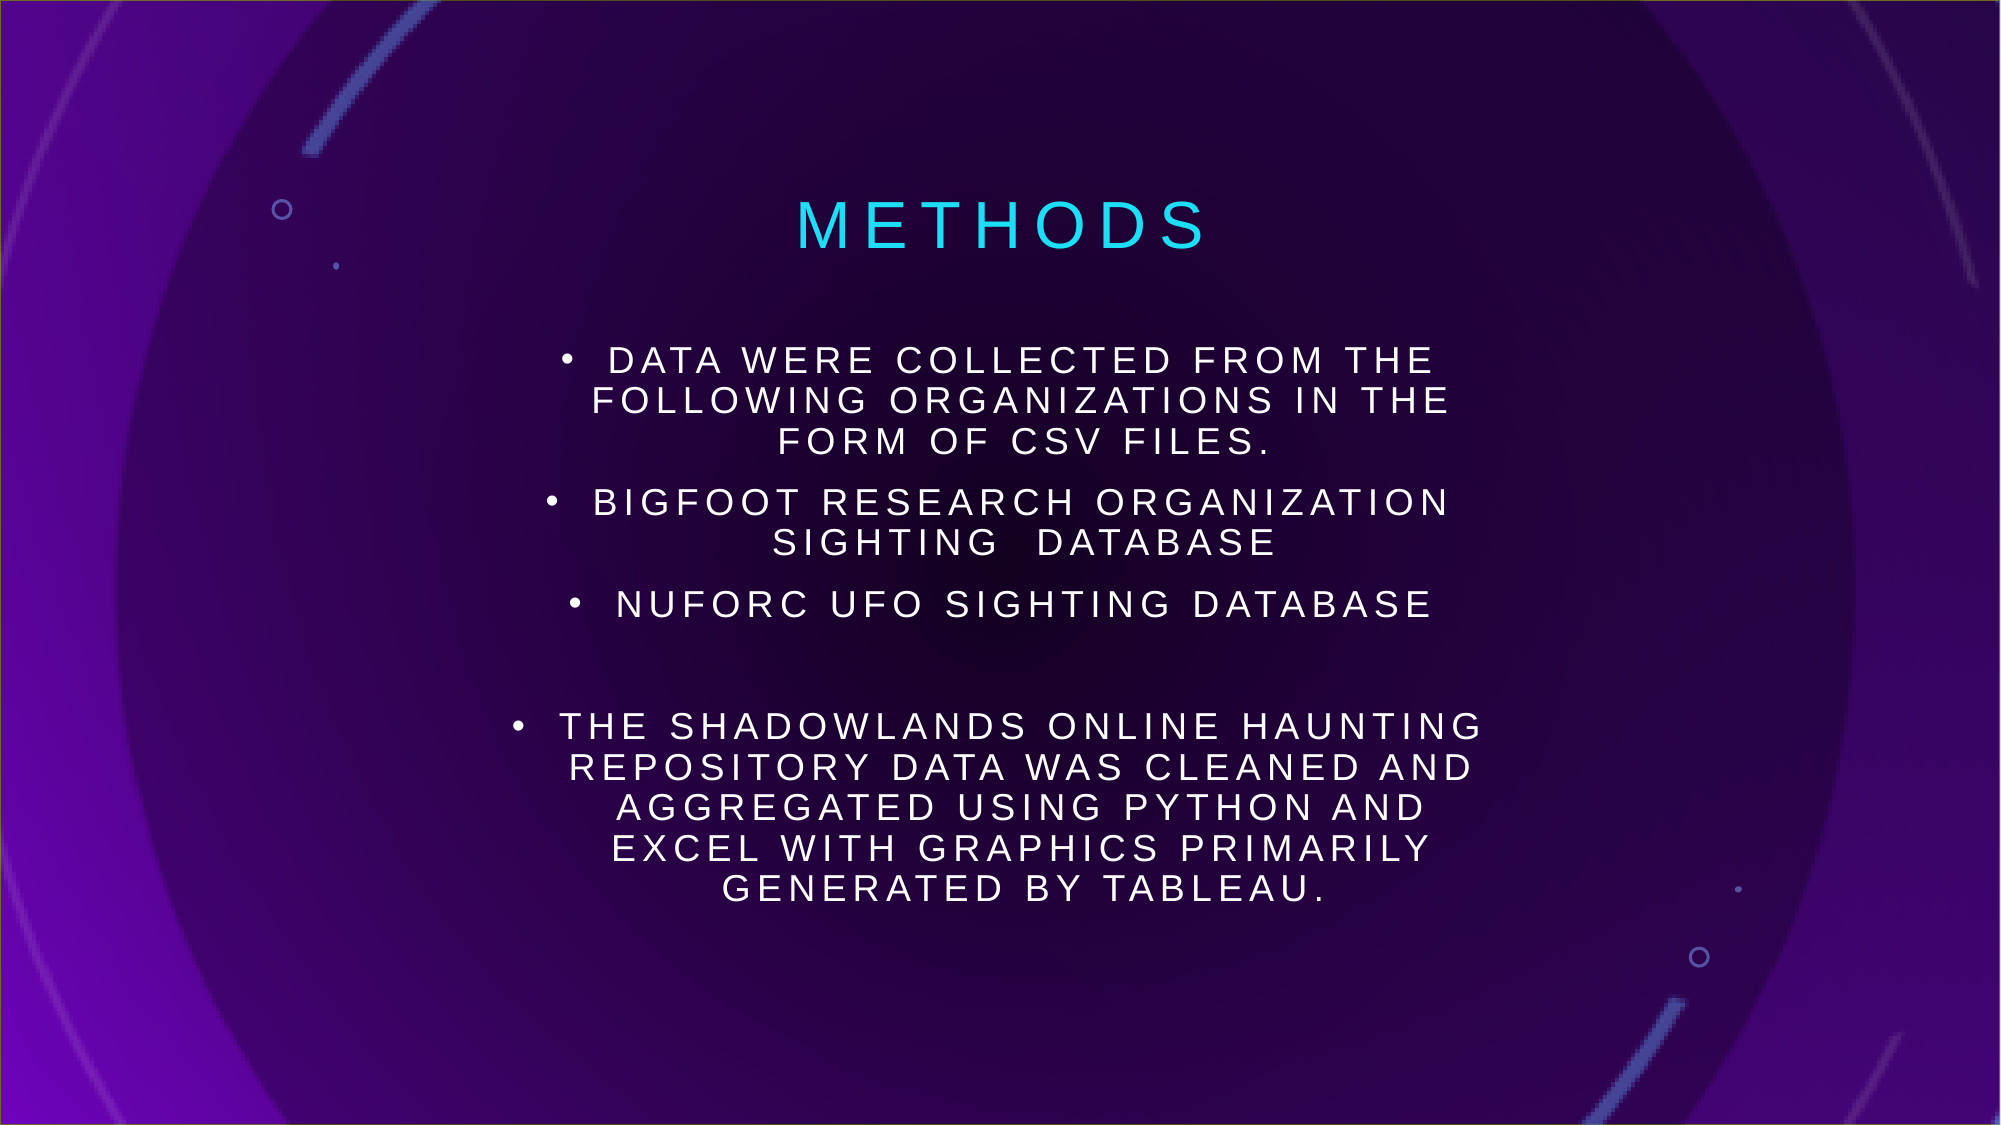

# Methods
Data were collected from the following organizations in the form of csv files.
Bigfoot Research organization Sighting  Database
Nuforc Ufo sighting Database

The Shadowlands online Haunting repository Data was cleaned and aggregated using python and excel with graphics primarily generated by Tableau.